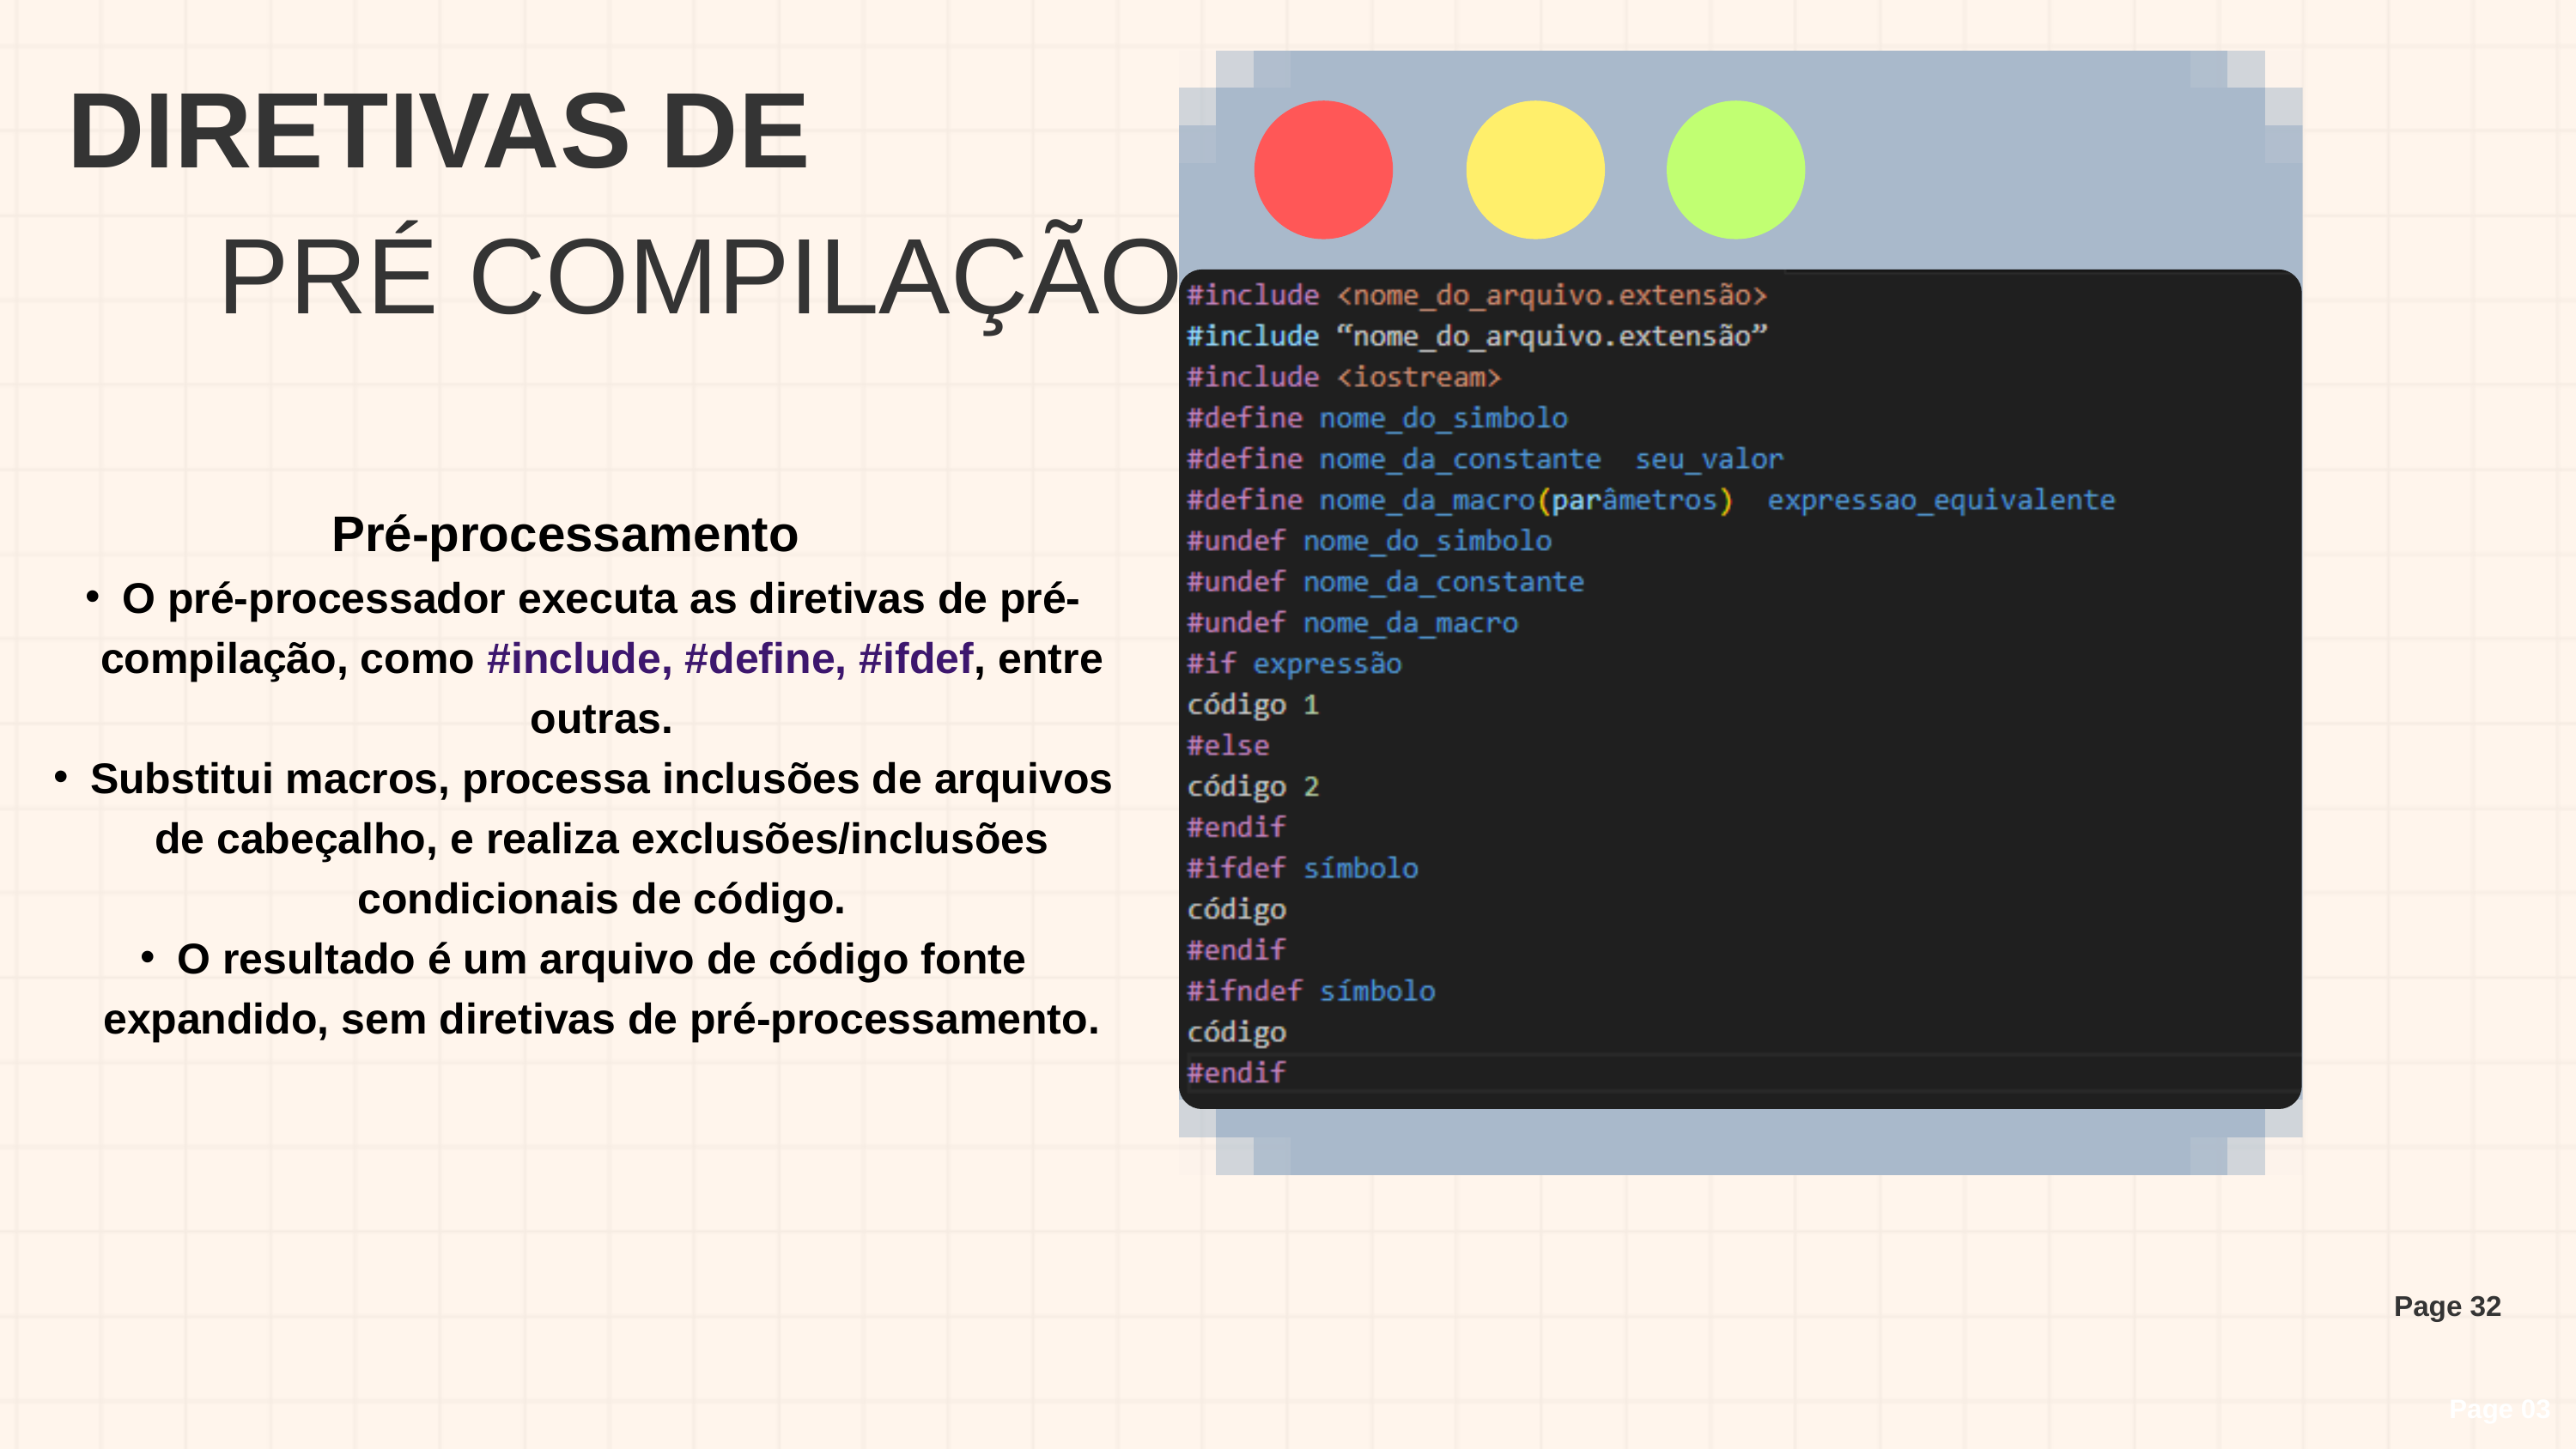

DIRETIVAS DE

PRÉ COMPILAÇÃO

Pré-processamento
O pré-processador executa as diretivas de pré-compilação, como #include, #define, #ifdef, entre outras.
Substitui macros, processa inclusões de arquivos de cabeçalho, e realiza exclusões/inclusões condicionais de código.
O resultado é um arquivo de código fonte expandido, sem diretivas de pré-processamento.

Page 32
Page 03